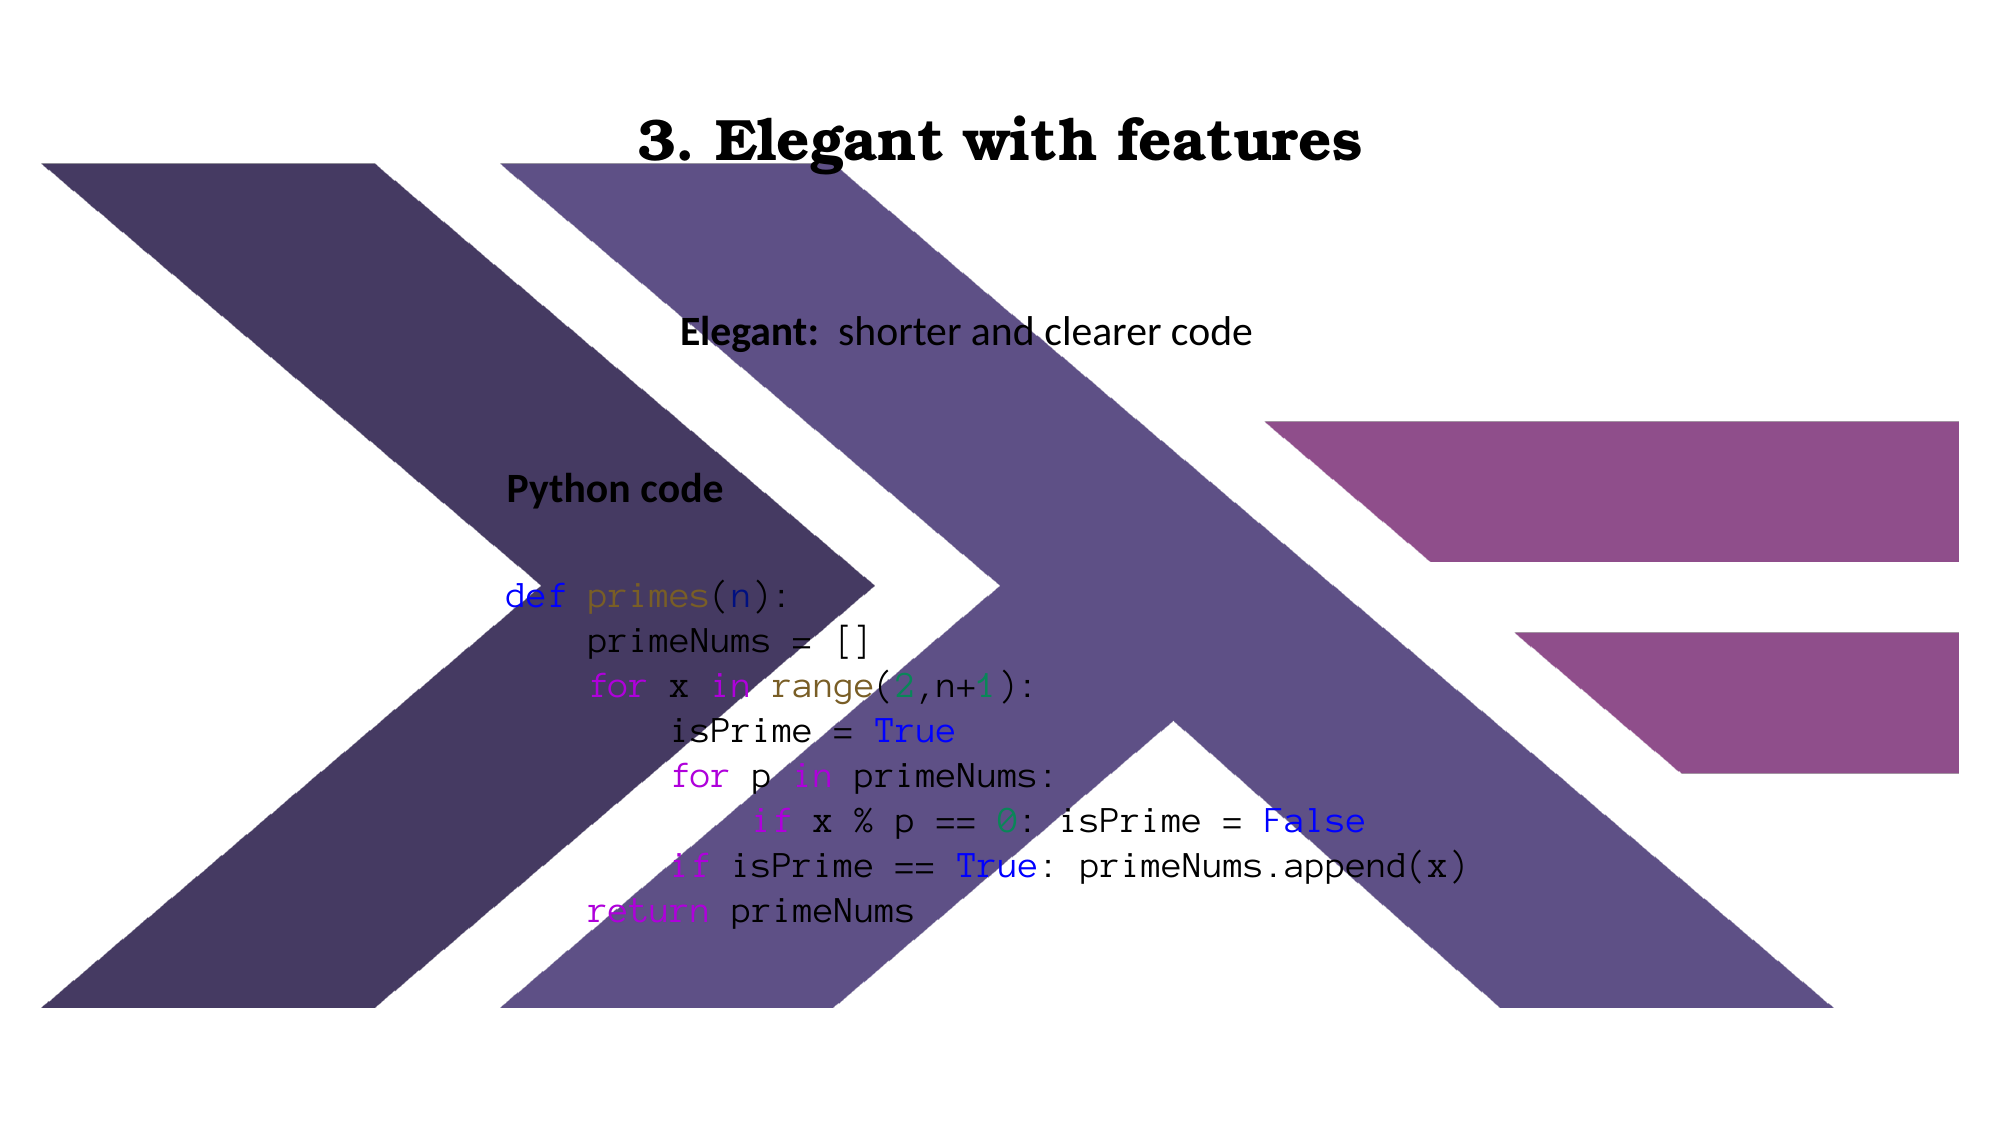

3. Elegant with features
Elegant:  shorter and clearer code
Python code
def primes(n):
    primeNums = []
    for x in range(2,n+1):
        isPrime = True
        for p in primeNums:
            if x % p == 0: isPrime = False
        if isPrime == True: primeNums.append(x)
    return primeNums